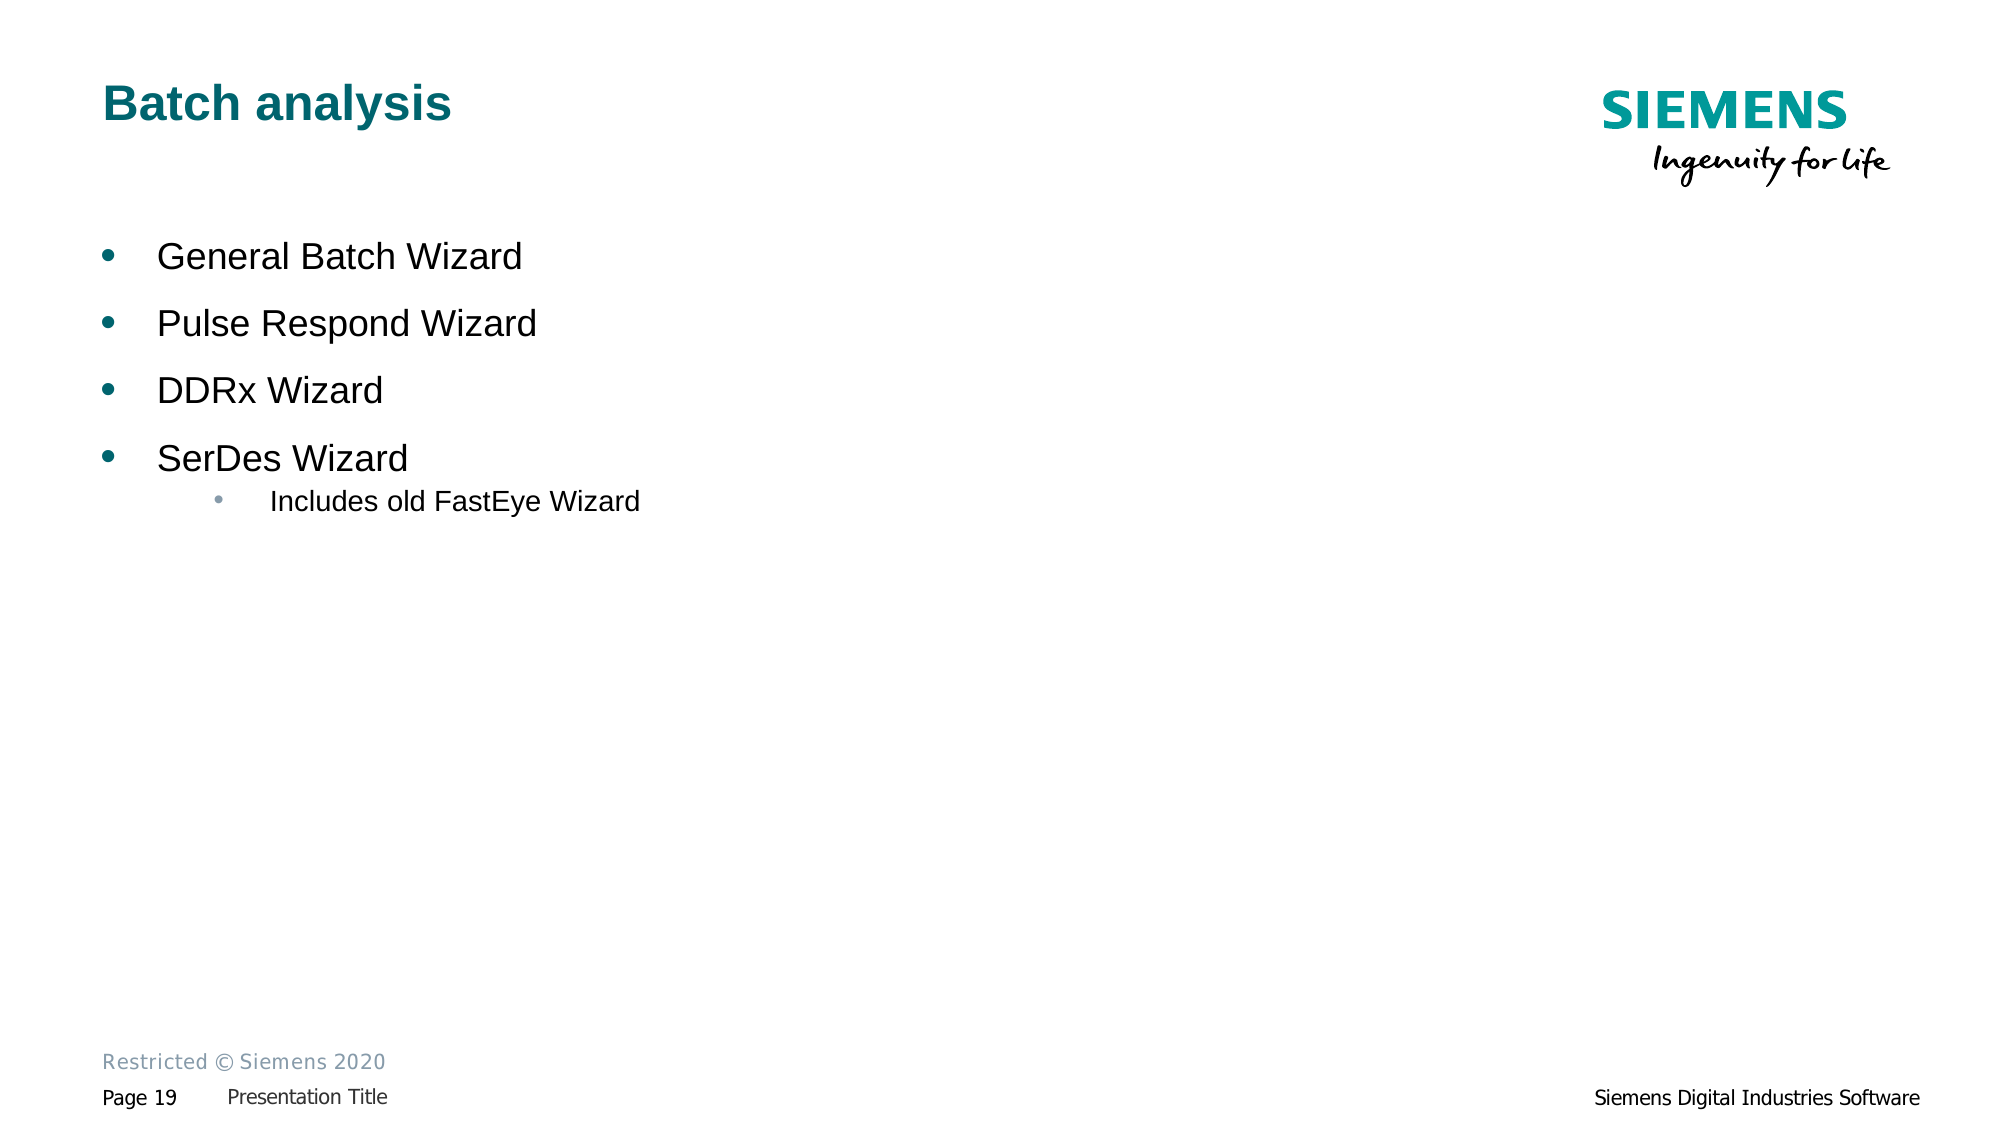

# Batch analysis
General Batch Wizard
Pulse Respond Wizard
DDRx Wizard
SerDes Wizard
Includes old FastEye Wizard

Presentation Title